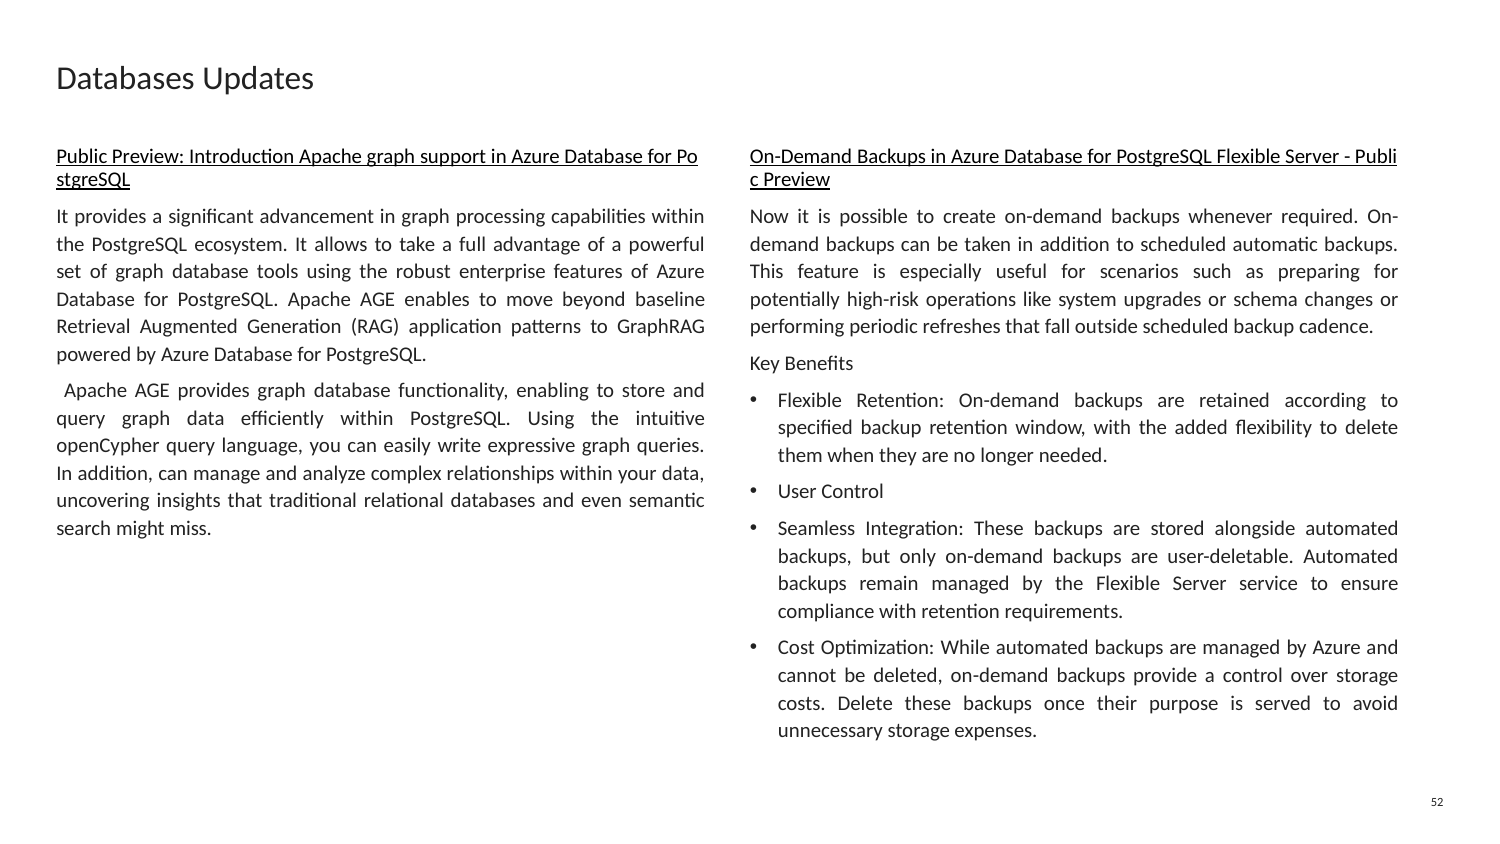

# Databases Updates
On-Demand Backups in Azure Database for PostgreSQL Flexible Server - Public Preview
Now it is possible to create on-demand backups whenever required. On-demand backups can be taken in addition to scheduled automatic backups. This feature is especially useful for scenarios such as preparing for potentially high-risk operations like system upgrades or schema changes or performing periodic refreshes that fall outside scheduled backup cadence.
Key Benefits
Flexible Retention: On-demand backups are retained according to specified backup retention window, with the added flexibility to delete them when they are no longer needed.
User Control
Seamless Integration: These backups are stored alongside automated backups, but only on-demand backups are user-deletable. Automated backups remain managed by the Flexible Server service to ensure compliance with retention requirements.
Cost Optimization: While automated backups are managed by Azure and cannot be deleted, on-demand backups provide a control over storage costs. Delete these backups once their purpose is served to avoid unnecessary storage expenses.
Public Preview: Introduction Apache graph support in Azure Database for PostgreSQL
It provides a significant advancement in graph processing capabilities within the PostgreSQL ecosystem. It allows to take a full advantage of a powerful set of graph database tools using the robust enterprise features of Azure Database for PostgreSQL. Apache AGE enables to move beyond baseline Retrieval Augmented Generation (RAG) application patterns to GraphRAG powered by Azure Database for PostgreSQL.
 Apache AGE provides graph database functionality, enabling to store and query graph data efficiently within PostgreSQL. Using the intuitive openCypher query language, you can easily write expressive graph queries. In addition, can manage and analyze complex relationships within your data, uncovering insights that traditional relational databases and even semantic search might miss.